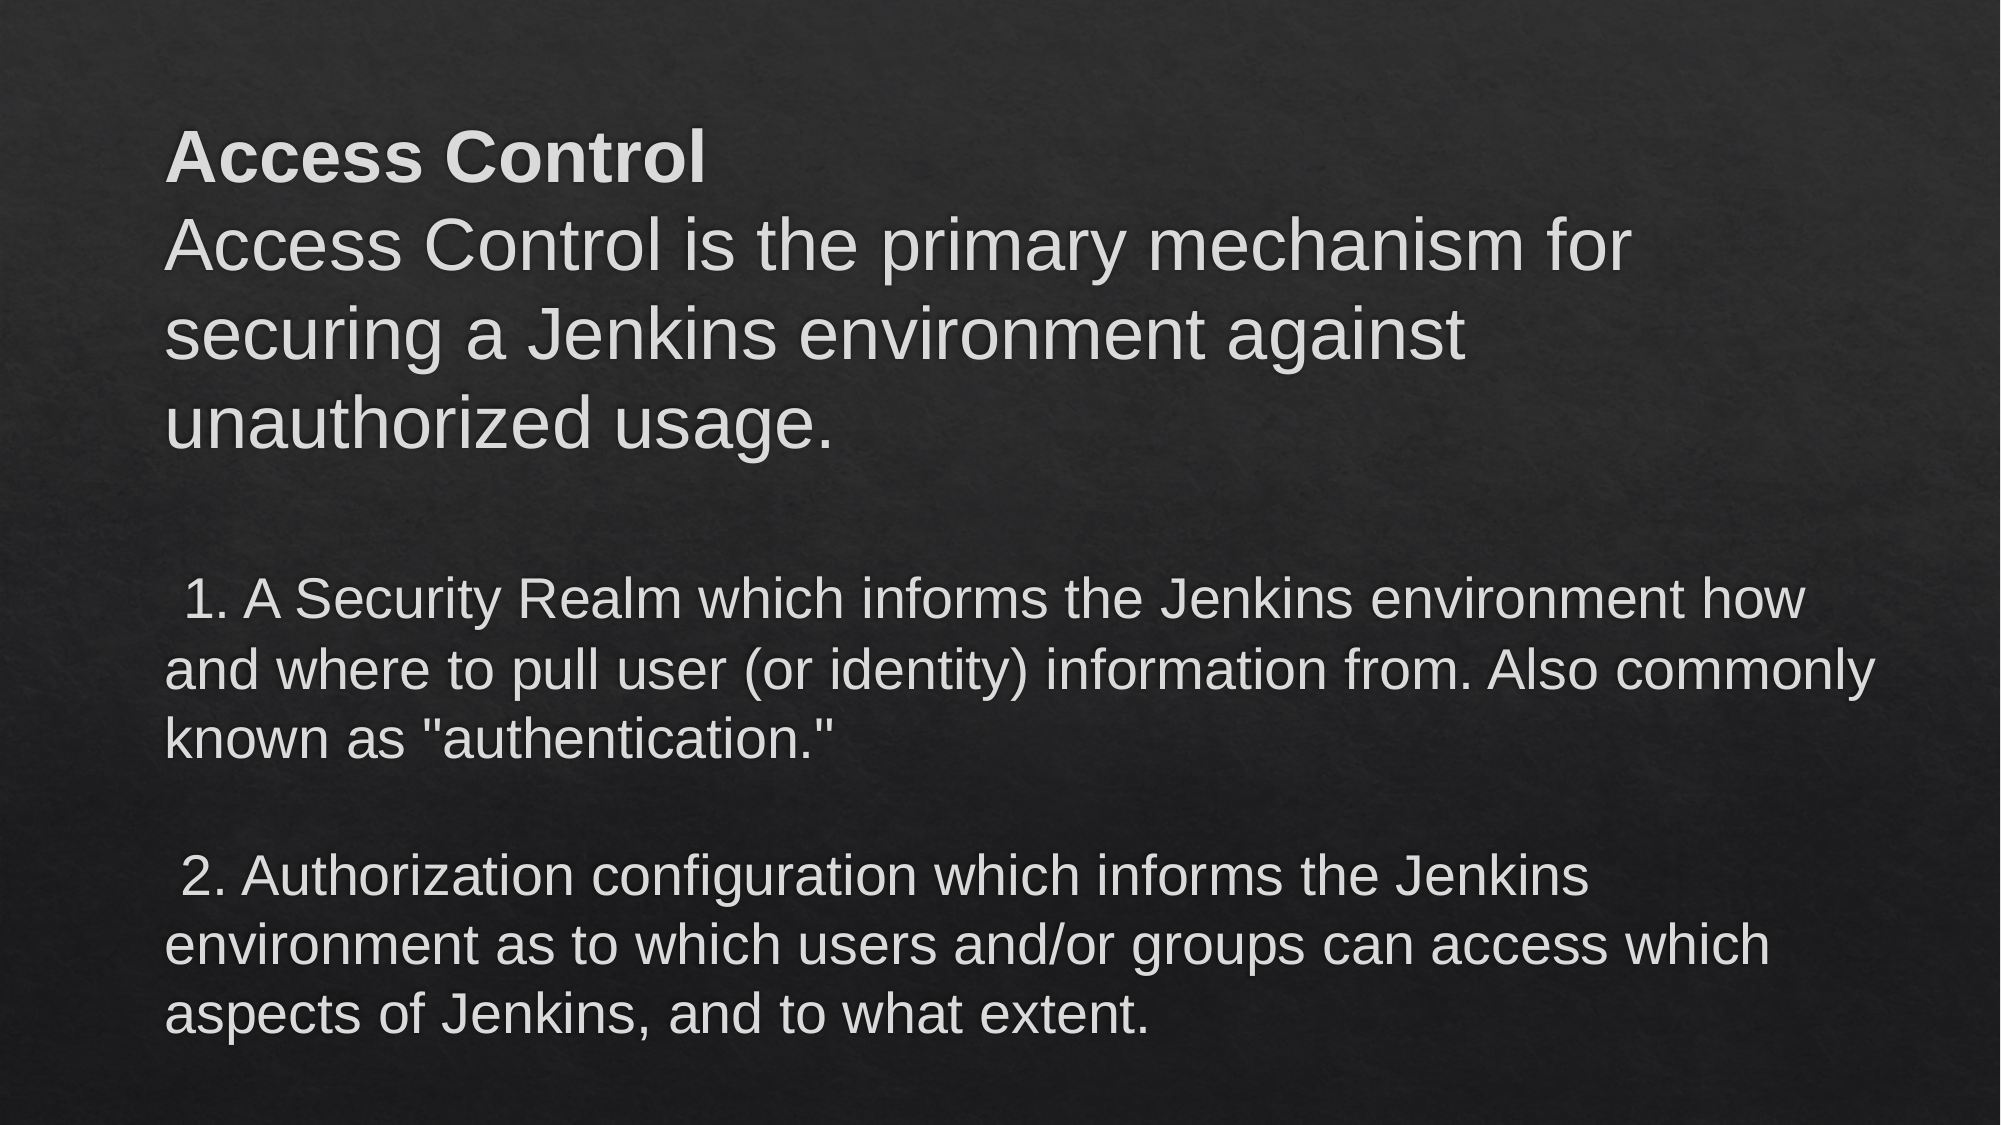

# Access Control Access Control is the primary mechanism for securing a Jenkins environment against unauthorized usage.  1. A Security Realm which informs the Jenkins environment how and where to pull user (or identity) information from. Also commonly known as "authentication."  2. Authorization configuration which informs the Jenkins environment as to which users and/or groups can access which aspects of Jenkins, and to what extent.